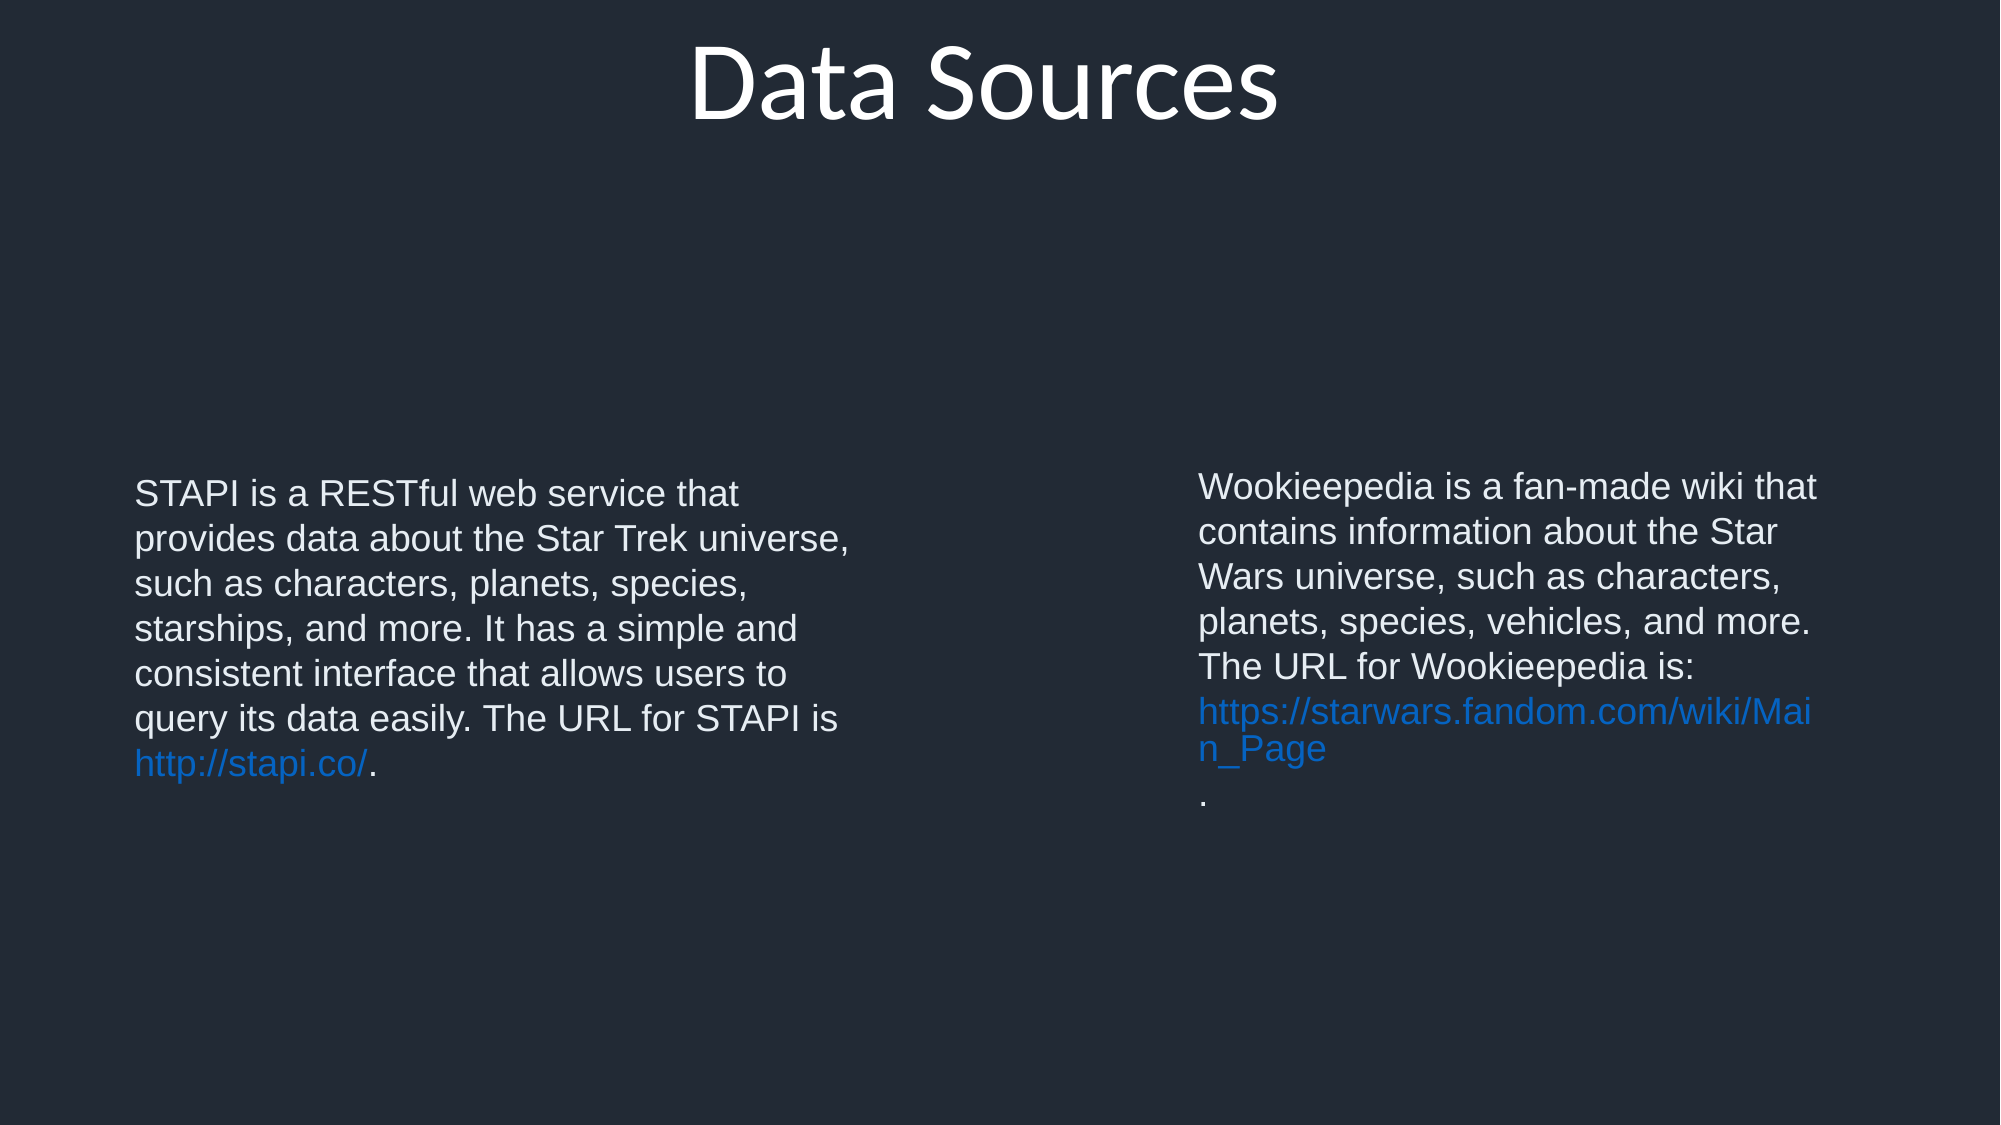

Data Sources
Wookieepedia is a fan-made wiki that contains information about the Star Wars universe, such as characters, planets, species, vehicles, and more. The URL for Wookieepedia is: https://starwars.fandom.com/wiki/Main_Page.

STAPI is a RESTful web service that provides data about the Star Trek universe, such as characters, planets, species, starships, and more. It has a simple and consistent interface that allows users to query its data easily. The URL for STAPI is http://stapi.co/.